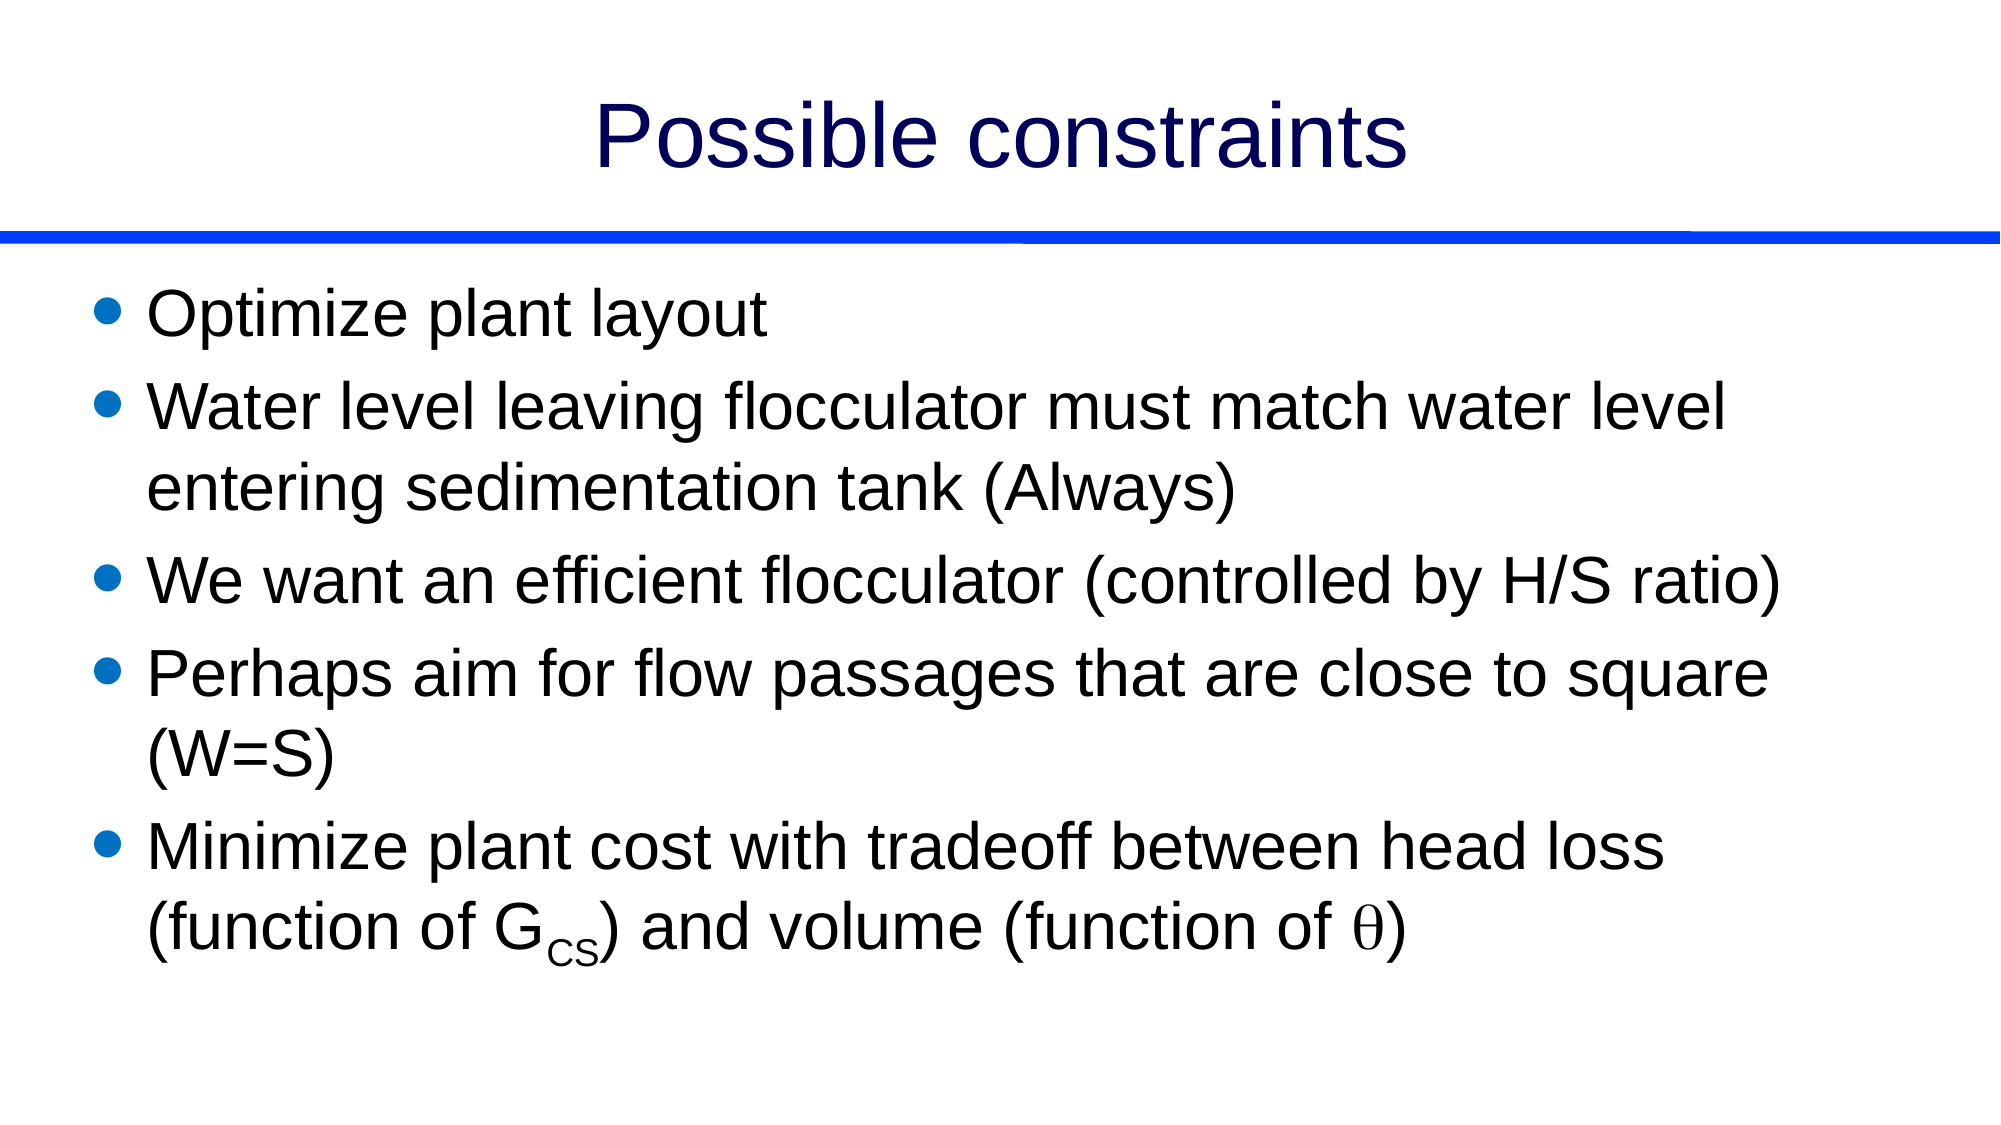

# Possible constraints
Optimize plant layout
Water level leaving flocculator must match water level entering sedimentation tank (Always)
We want an efficient flocculator (controlled by H/S ratio)
Perhaps aim for flow passages that are close to square (W=S)
Minimize plant cost with tradeoff between head loss (function of GCS) and volume (function of θ)